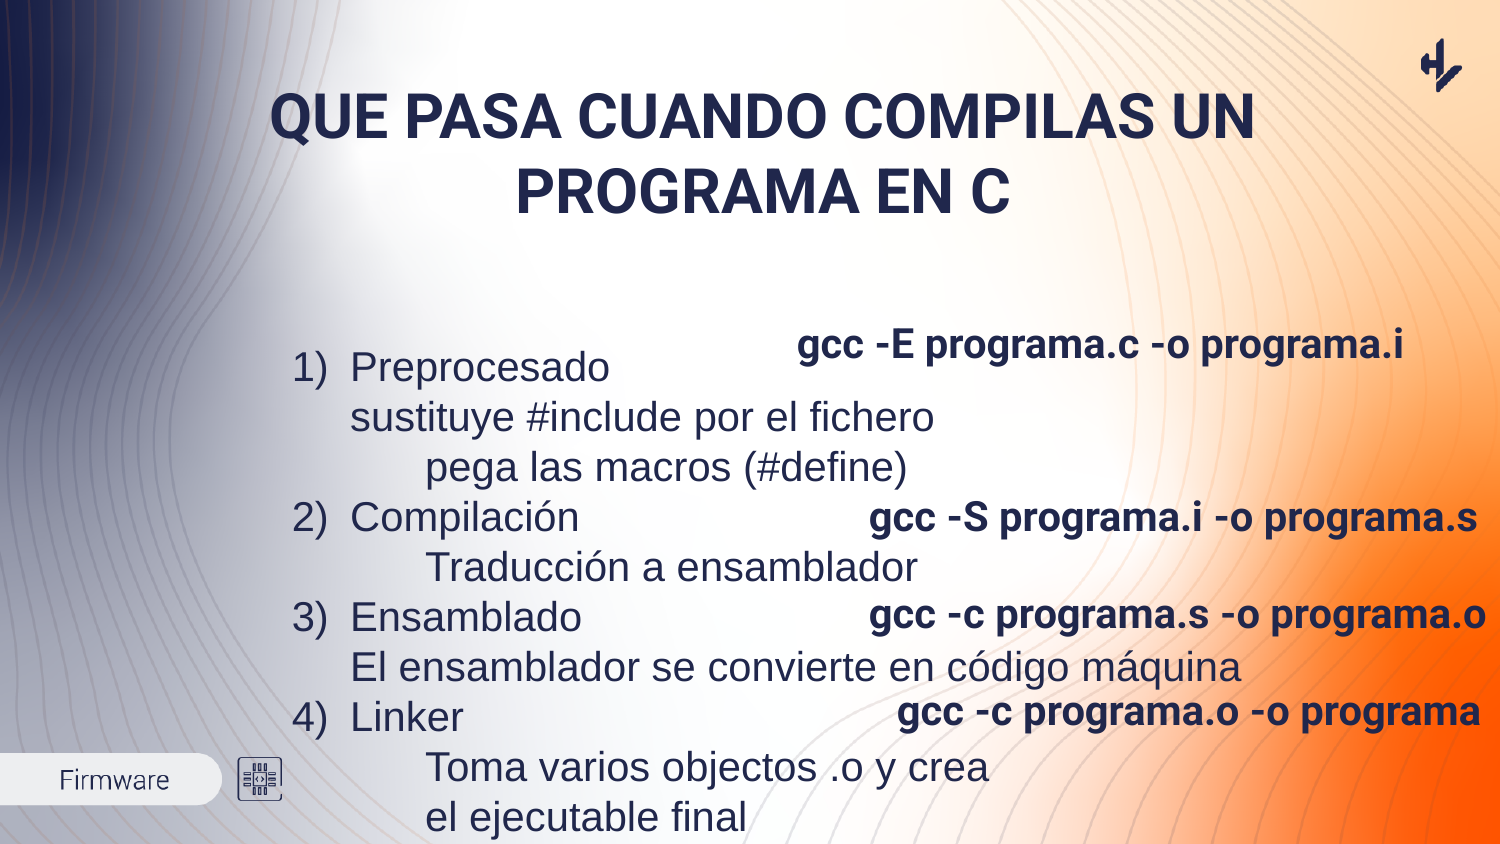

# QUE PASA CUANDO COMPILAS UN PROGRAMA EN C
gcc -E programa.c -o programa.i
Preprocesado
sustituye #include por el fichero
	pega las macros (#define)
Compilación
	Traducción a ensamblador
Ensamblado
El ensamblador se convierte en código máquina
Linker
Toma varios objectos .o y crea
el ejecutable final
gcc -S programa.i -o programa.s
gcc -c programa.s -o programa.o

gcc -c programa.o -o programa